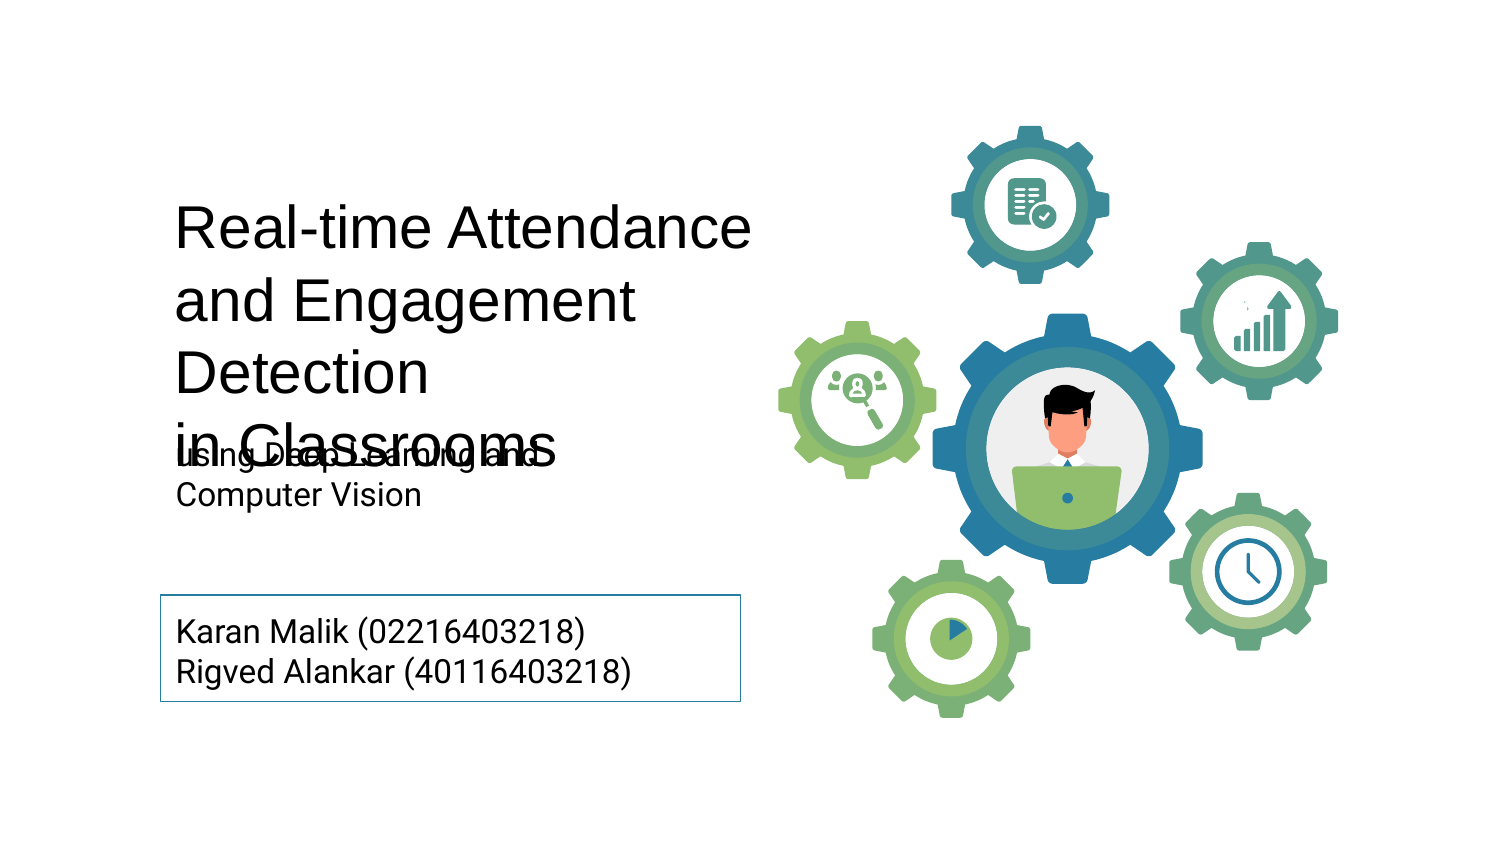

# Real-time Attendance and Engagement Detection
in Classrooms

using Deep Learning and
Computer Vision

Karan Malik (02216403218)
Rigved Alankar (40116403218)